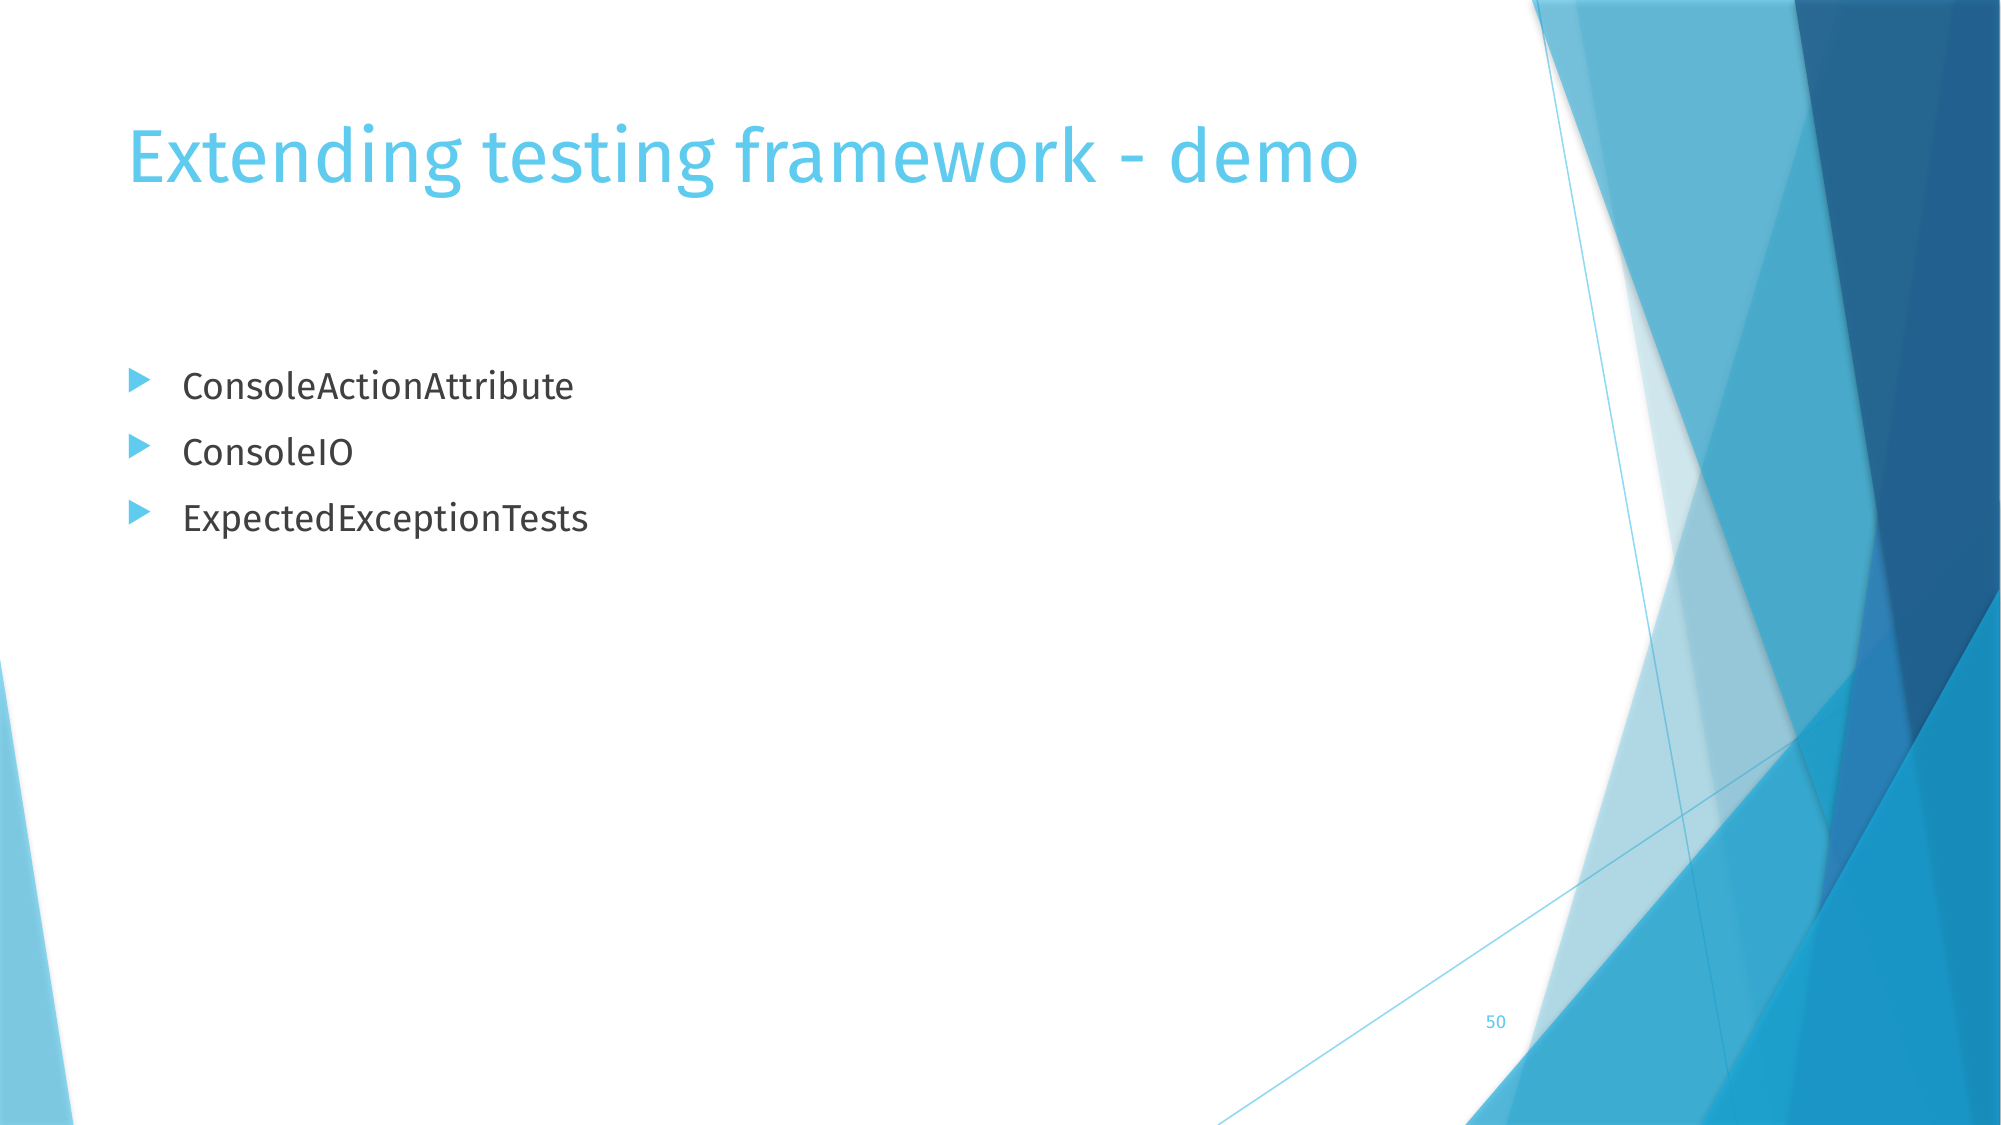

# Extending testing framework - demo
ConsoleActionAttribute
ConsoleIO
ExpectedExceptionTests

50